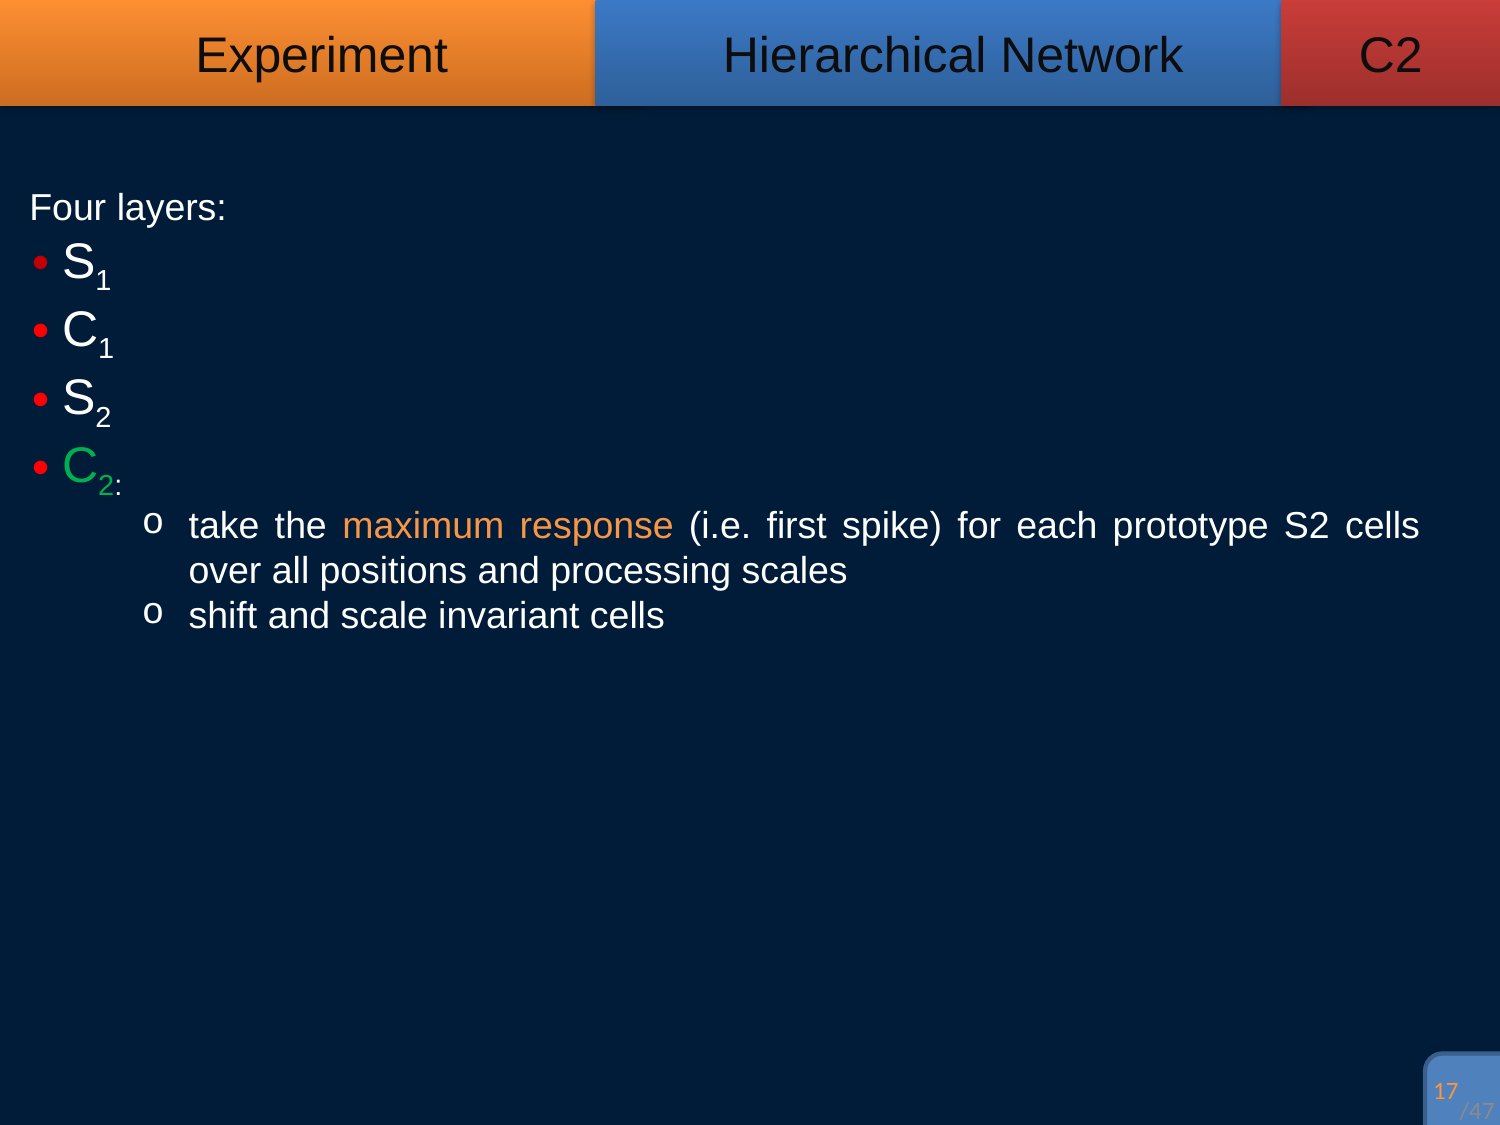

Experiment
C2
Hierarchical Network
Four layers:
‌S1
‌C1
‌S2
‌C2:
take the maximum response (i.e. first spike) for each prototype S2 cells over all positions and processing scales
shift and scale invariant cells
17
/47